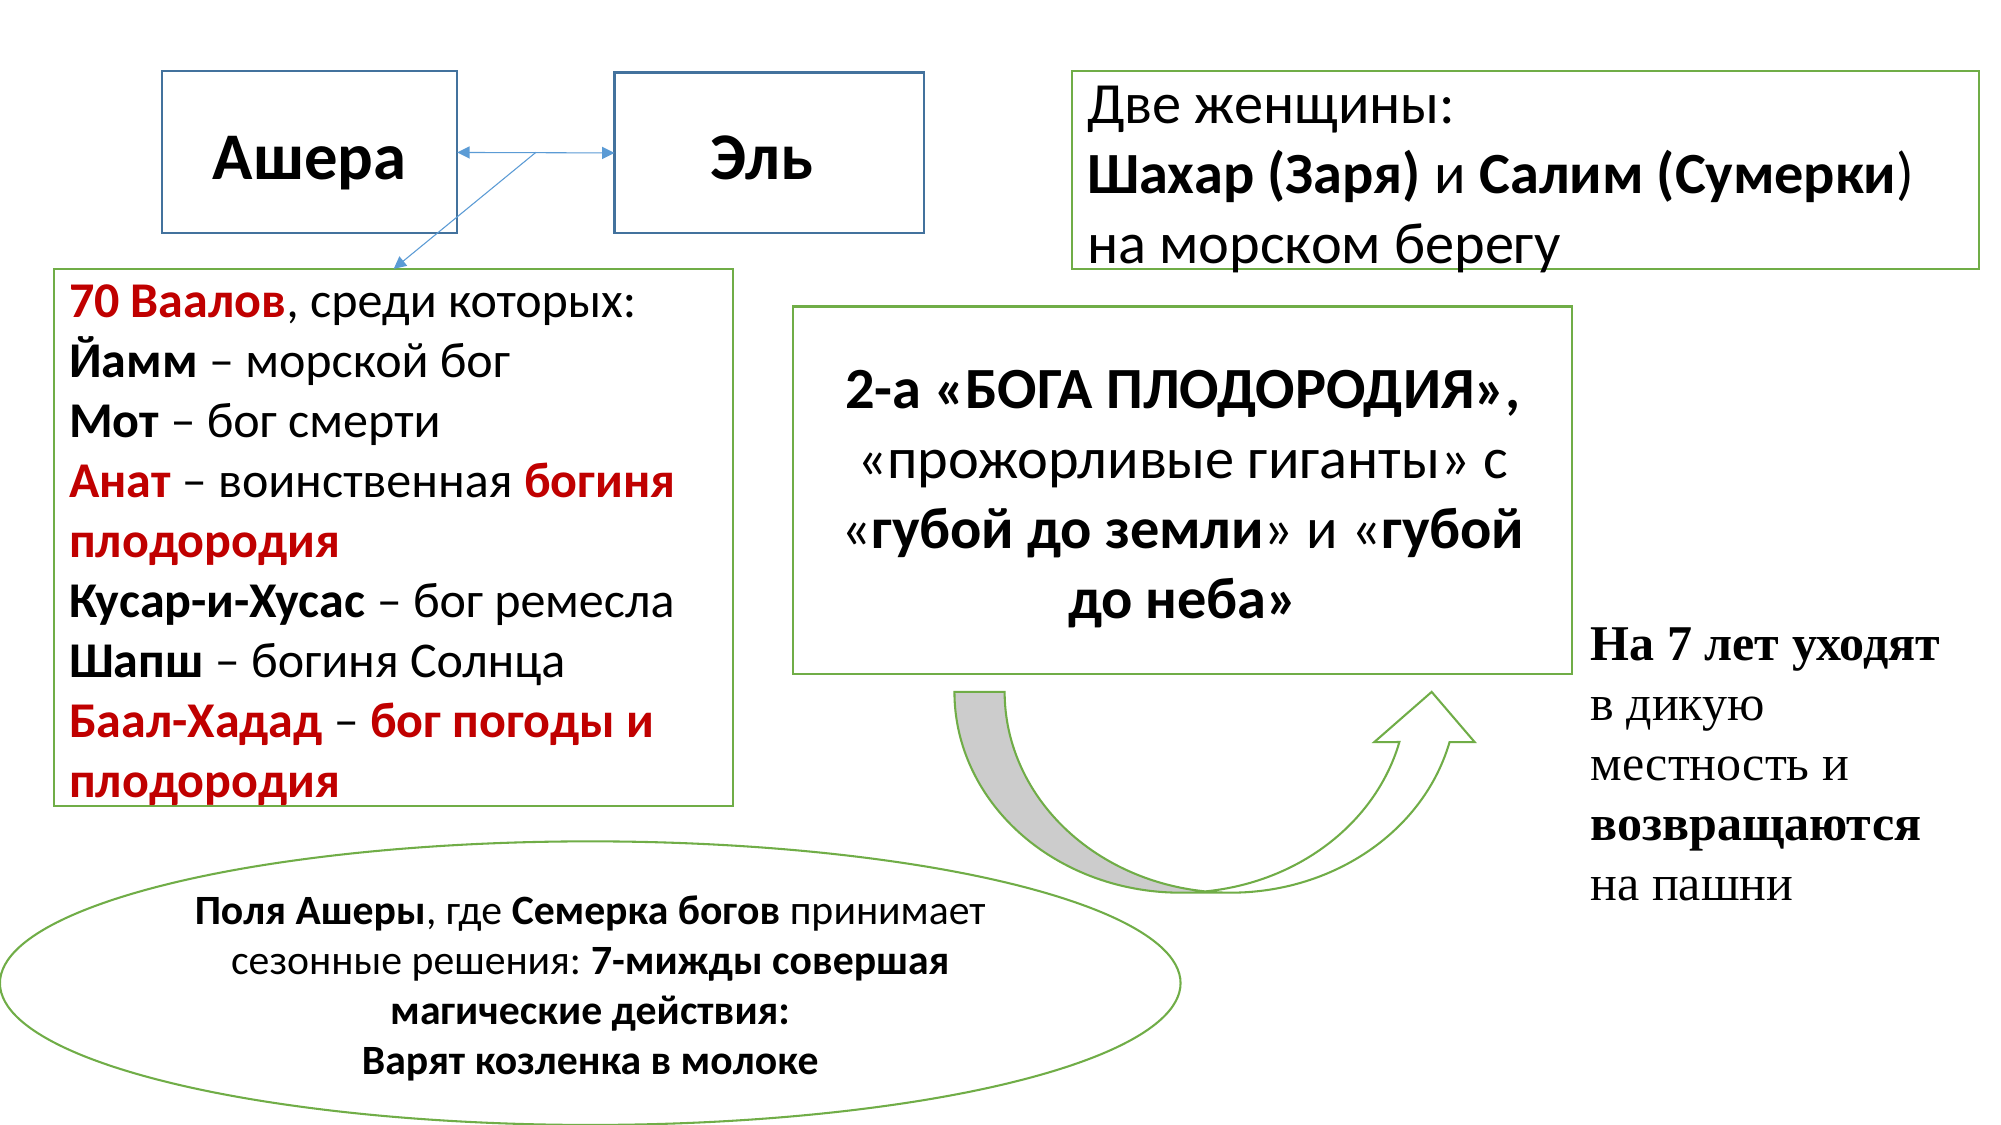

Ашера
Две женщины:
Шахар (Заря) и Салим (Сумерки) на морском берегу
Эль
70 Ваалов, среди которых:
Йамм – морской бог
Мот – бог смерти
Анат – воинственная богиня плодородия
Кусар-и-Хусас – бог ремесла
Шапш – богиня Солнца
Баал-Хадад – бог погоды и плодородия
2-а «БОГА ПЛОДОРОДИЯ», «прожорливые гиганты» с «губой до земли» и «губой до неба»
На 7 лет уходят в дикую местность и возвращаются на пашни

Поля Ашеры, где Семерка богов принимает сезонные решения: 7-мижды совершая магические действия:
Варят козленка в молоке